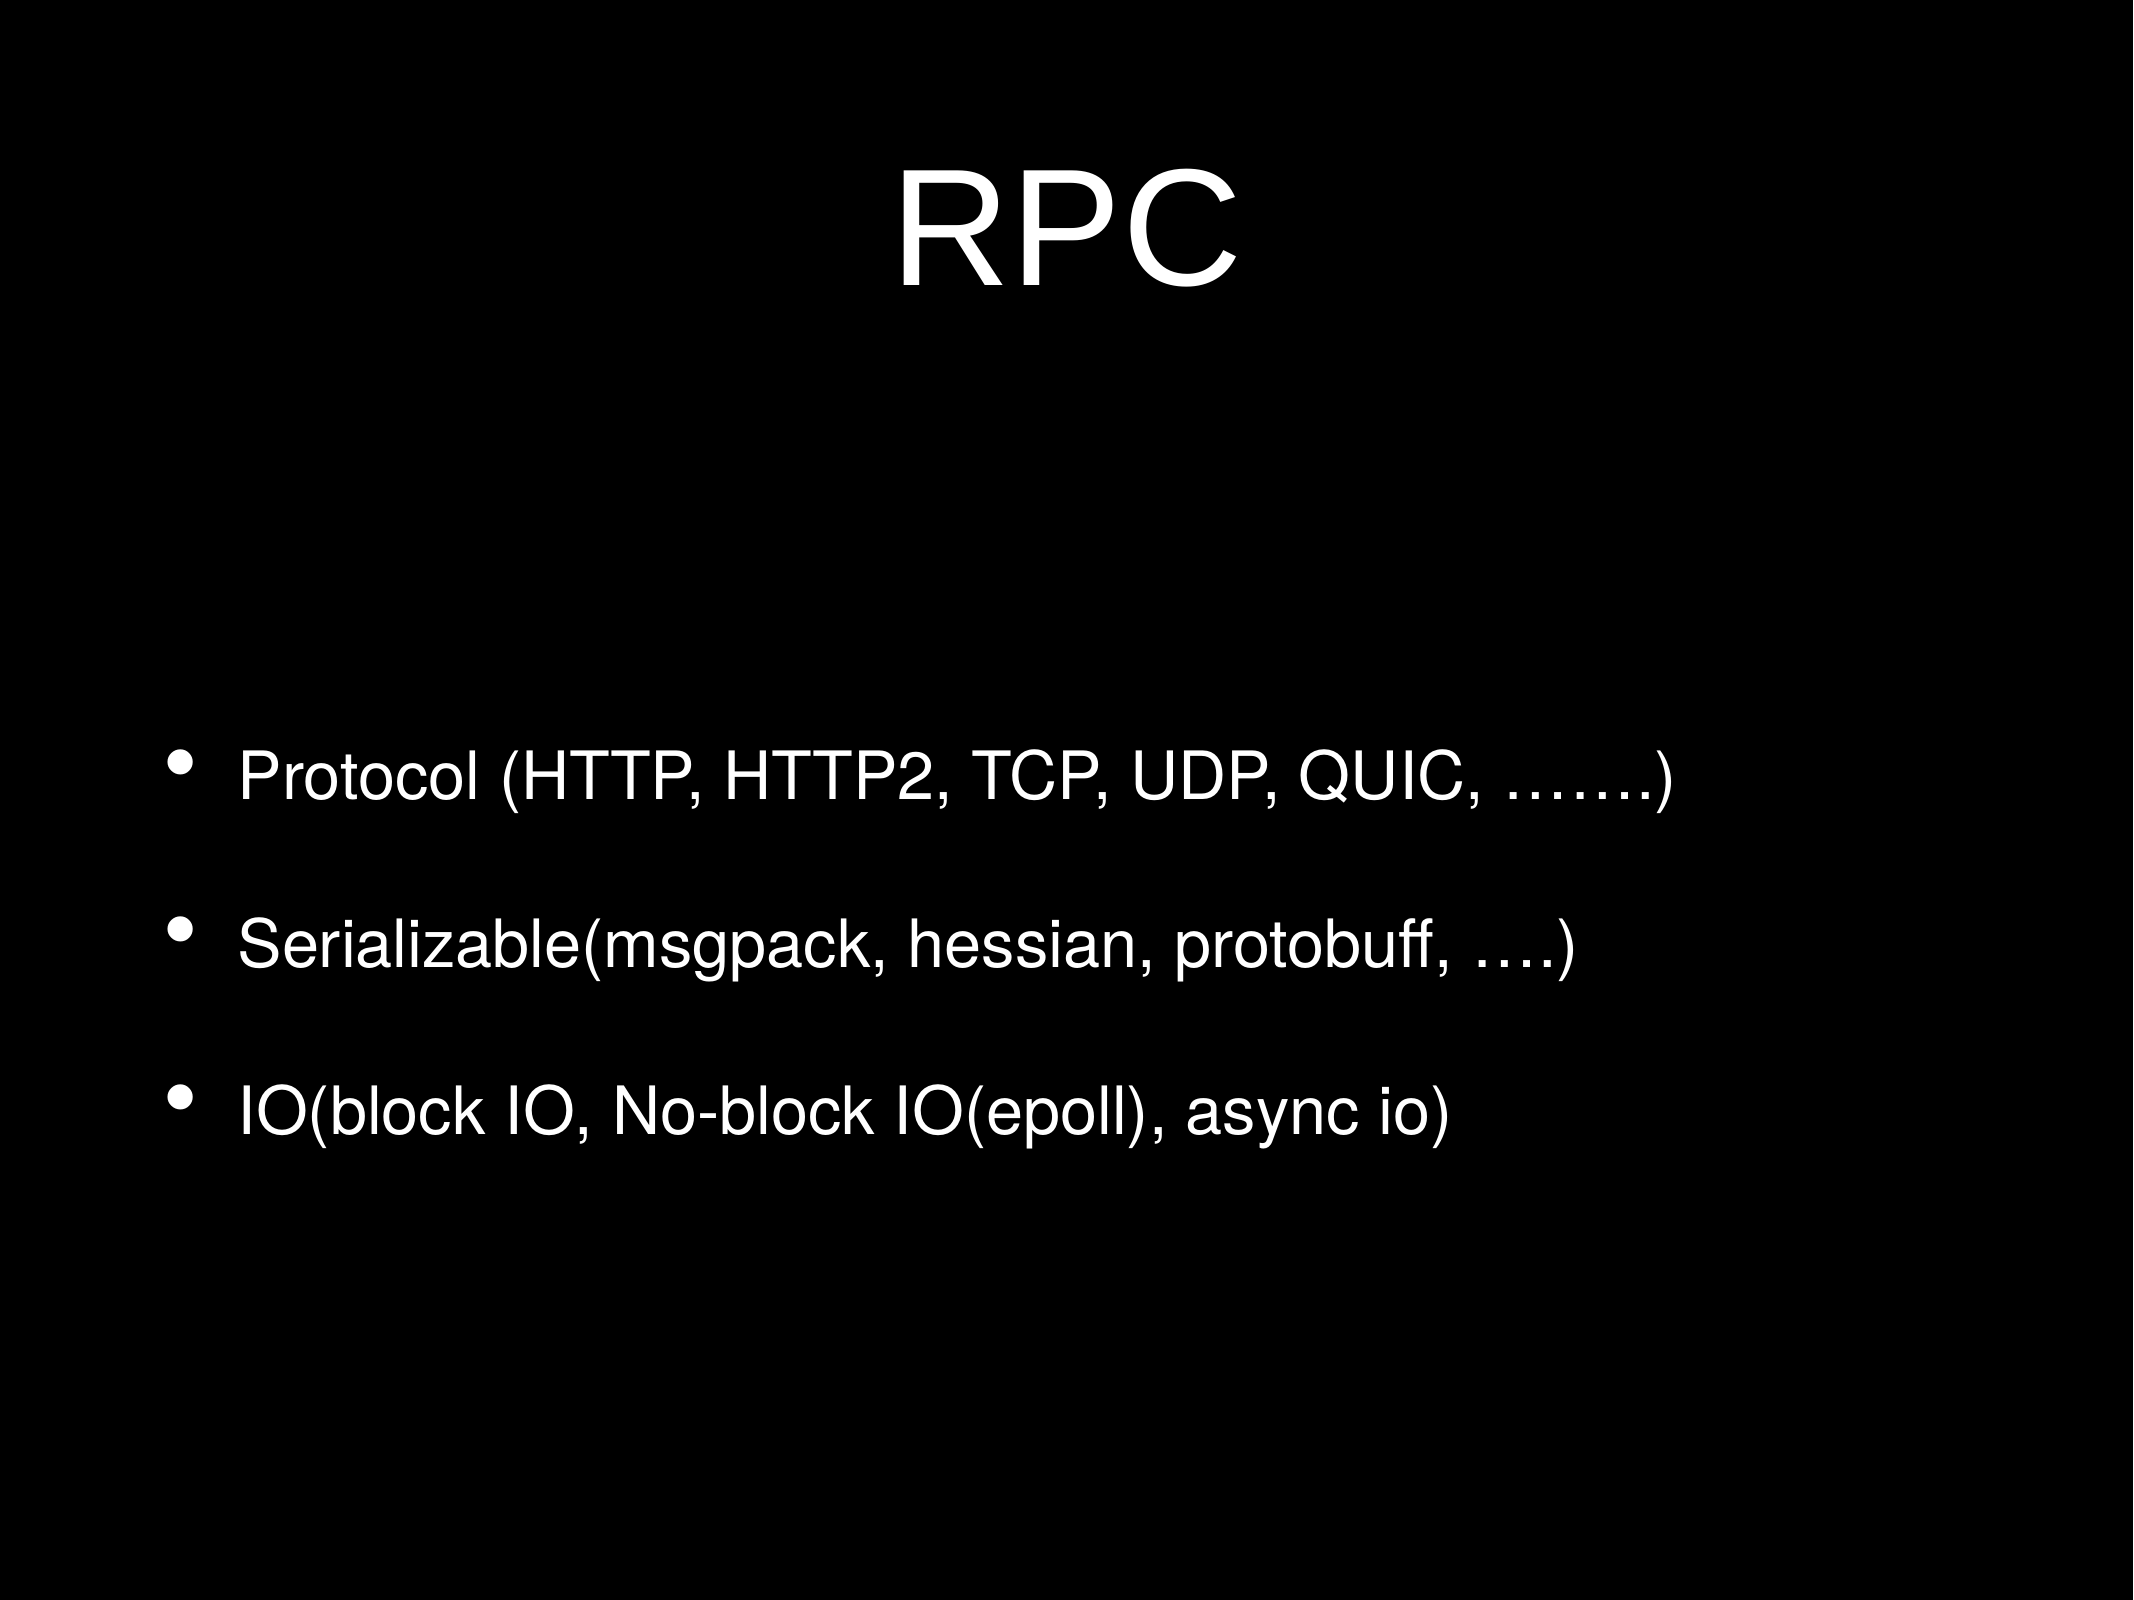

# RPC
Protocol (HTTP, HTTP2, TCP, UDP, QUIC, …….)
Serializable(msgpack, hessian, protobuff, ….)
IO(block IO, No-block IO(epoll), async io)